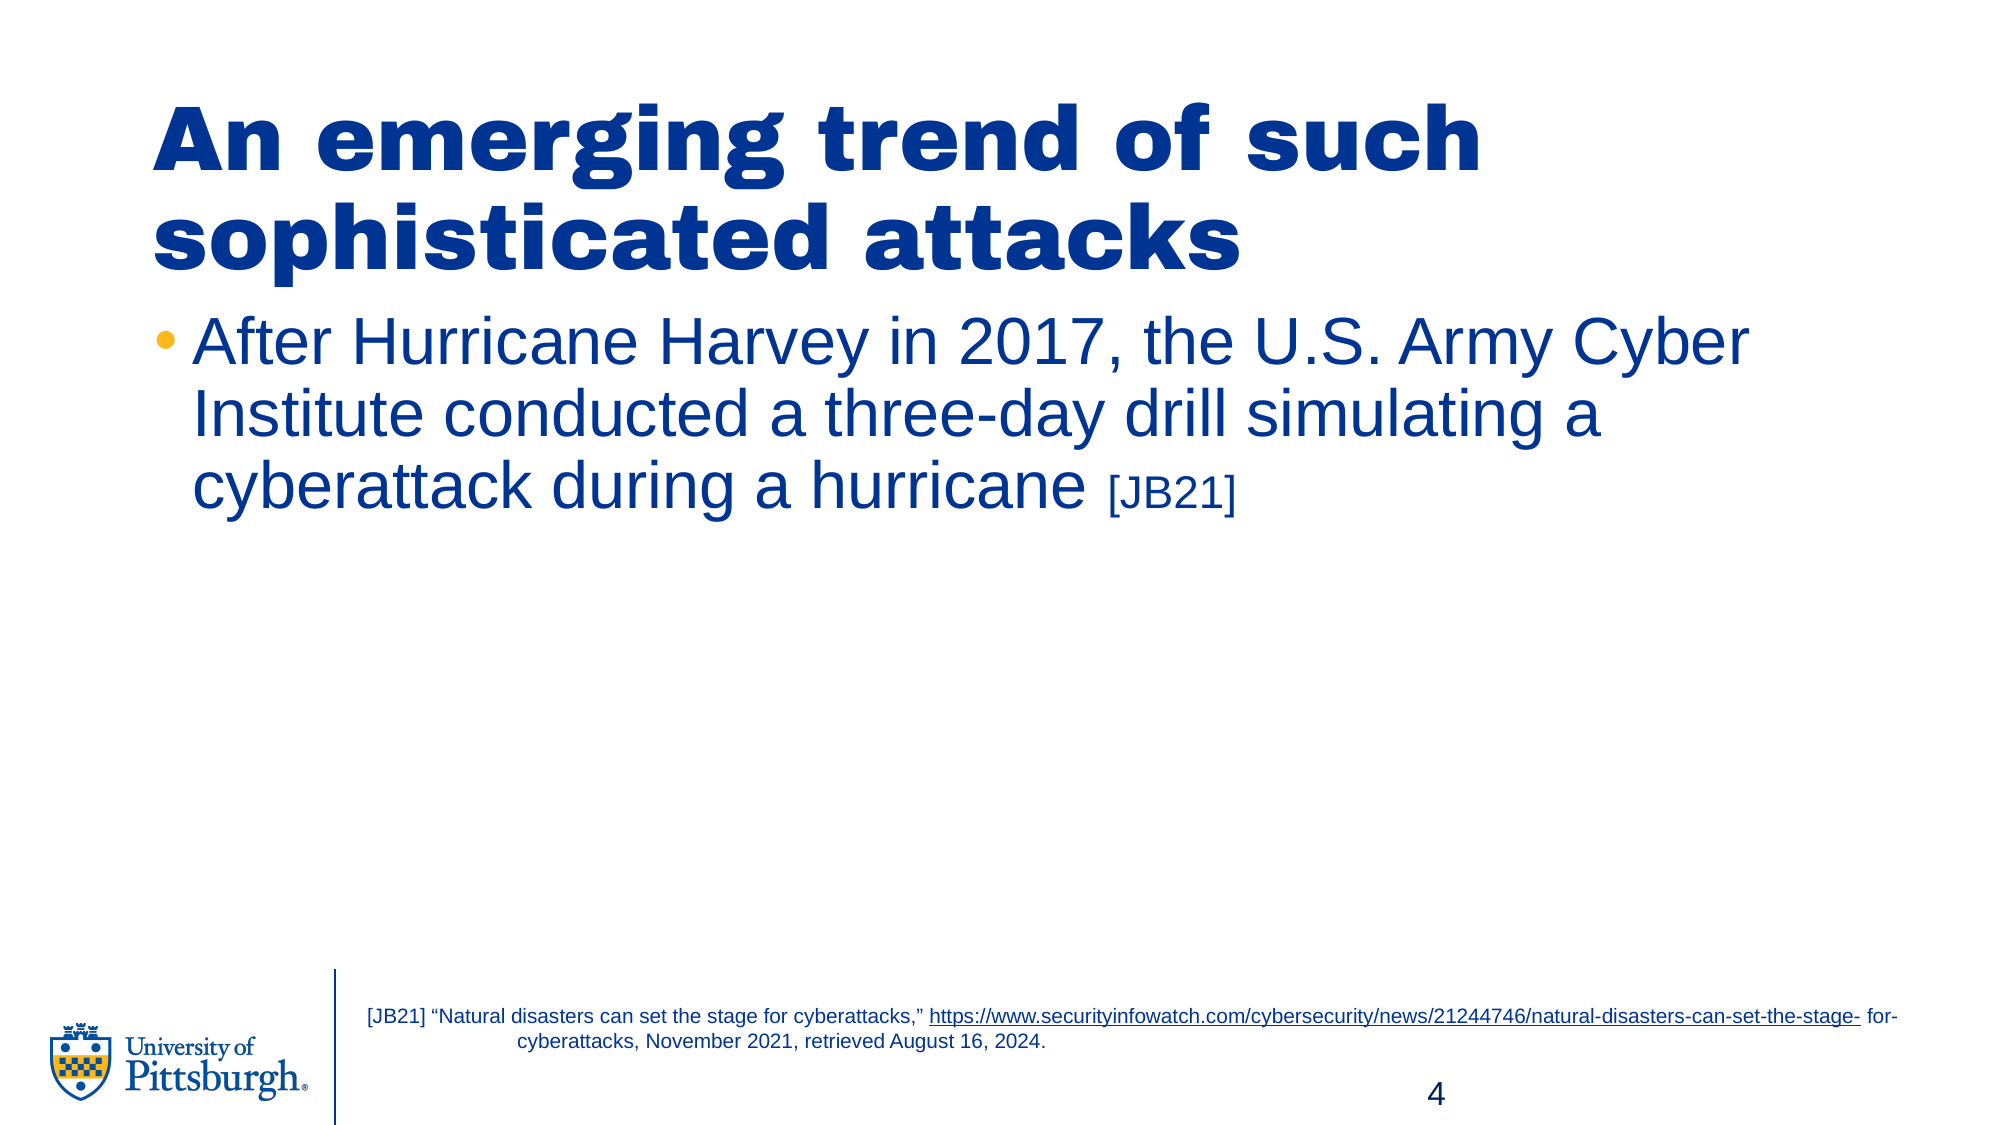

# An emerging trend of such sophisticated attacks
After Hurricane Harvey in 2017, the U.S. Army Cyber Institute conducted a three-day drill simulating a cyberattack during a hurricane [JB21]
[JB21] “Natural disasters can set the stage for cyberattacks,” https://www.securityinfowatch.com/cybersecurity/news/21244746/natural-disasters-can-set-the-stage-	for-	cyberattacks, November 2021, retrieved August 16, 2024.

4